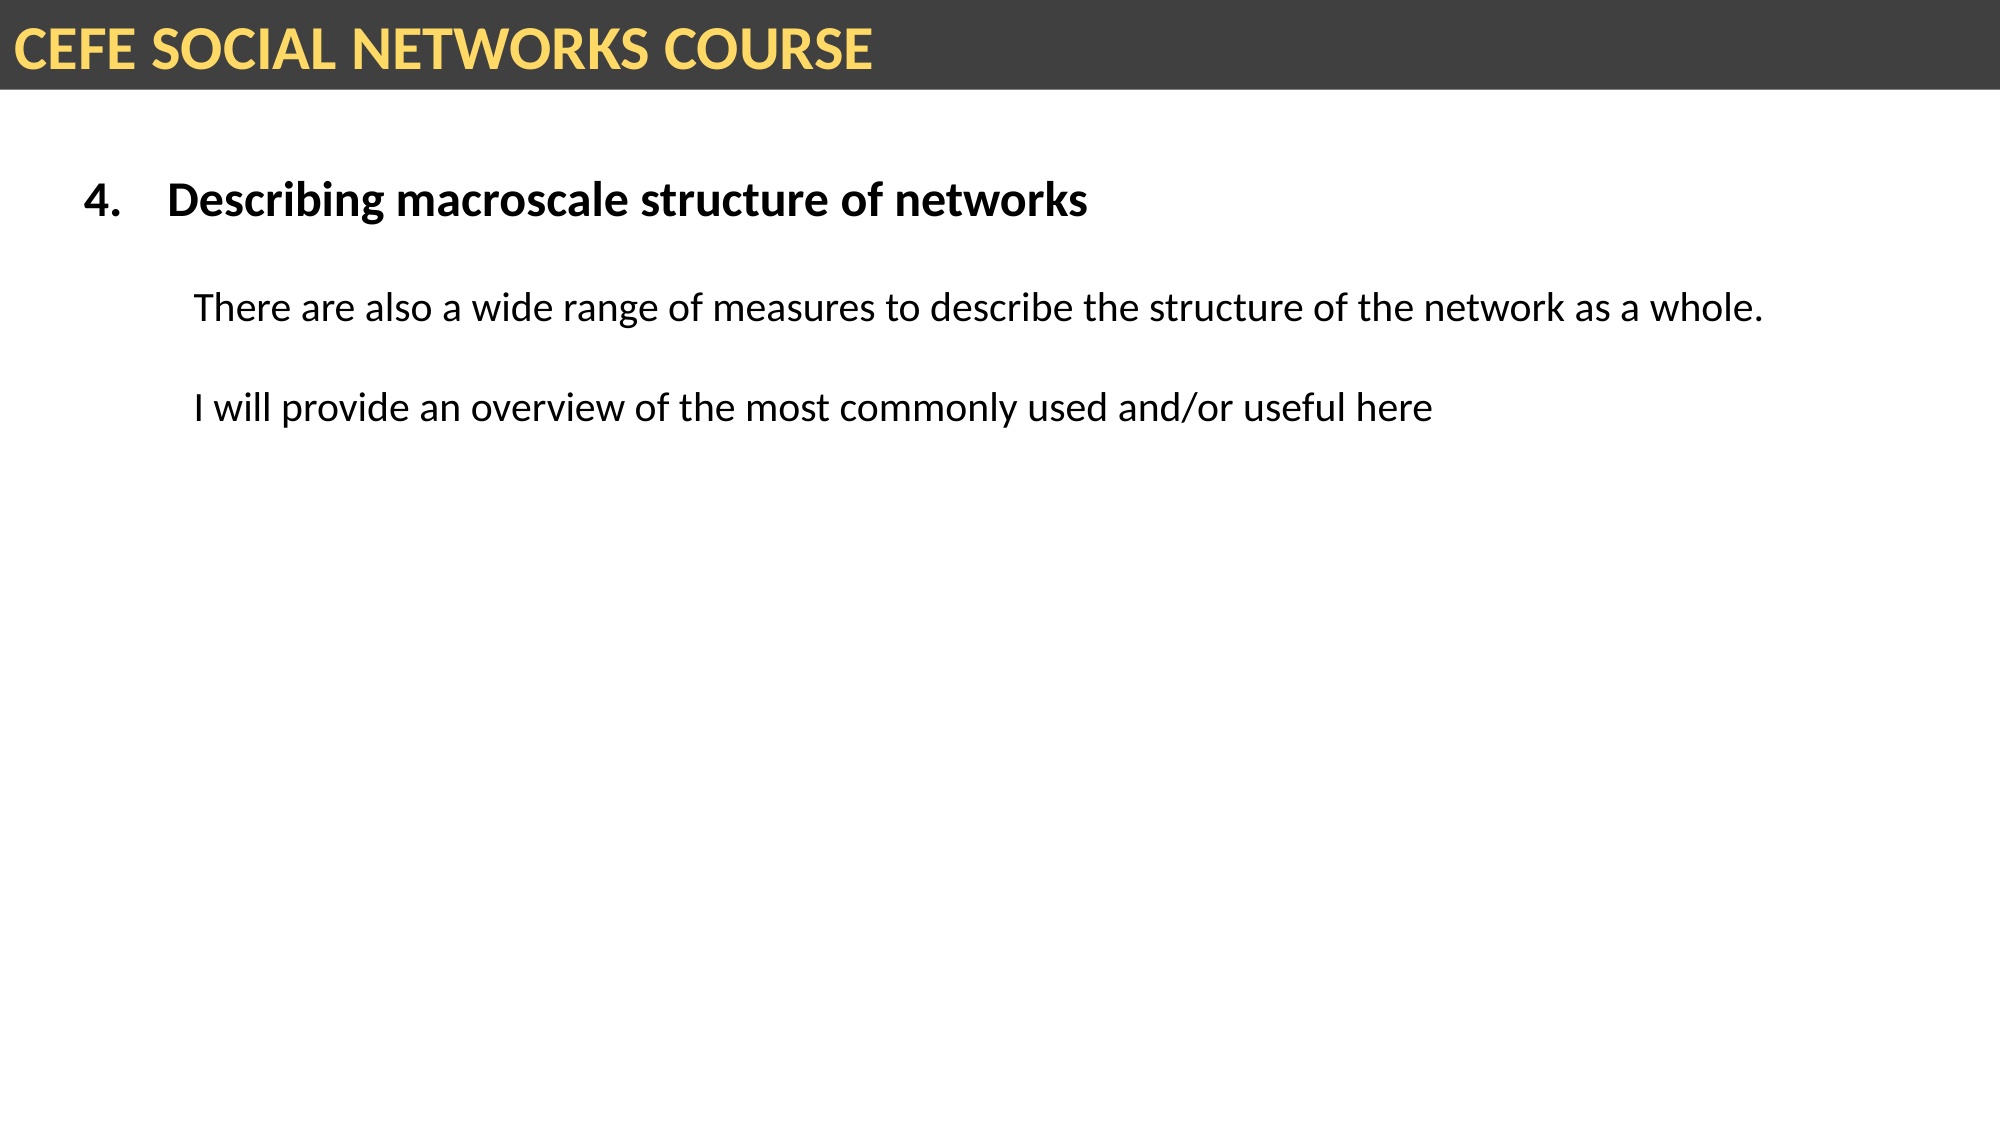

CEFE SOCIAL NETWORKS COURSE
4.    Describing macroscale structure of networks
There are also a wide range of measures to describe the structure of the network as a whole.

I will provide an overview of the most commonly used and/or useful here